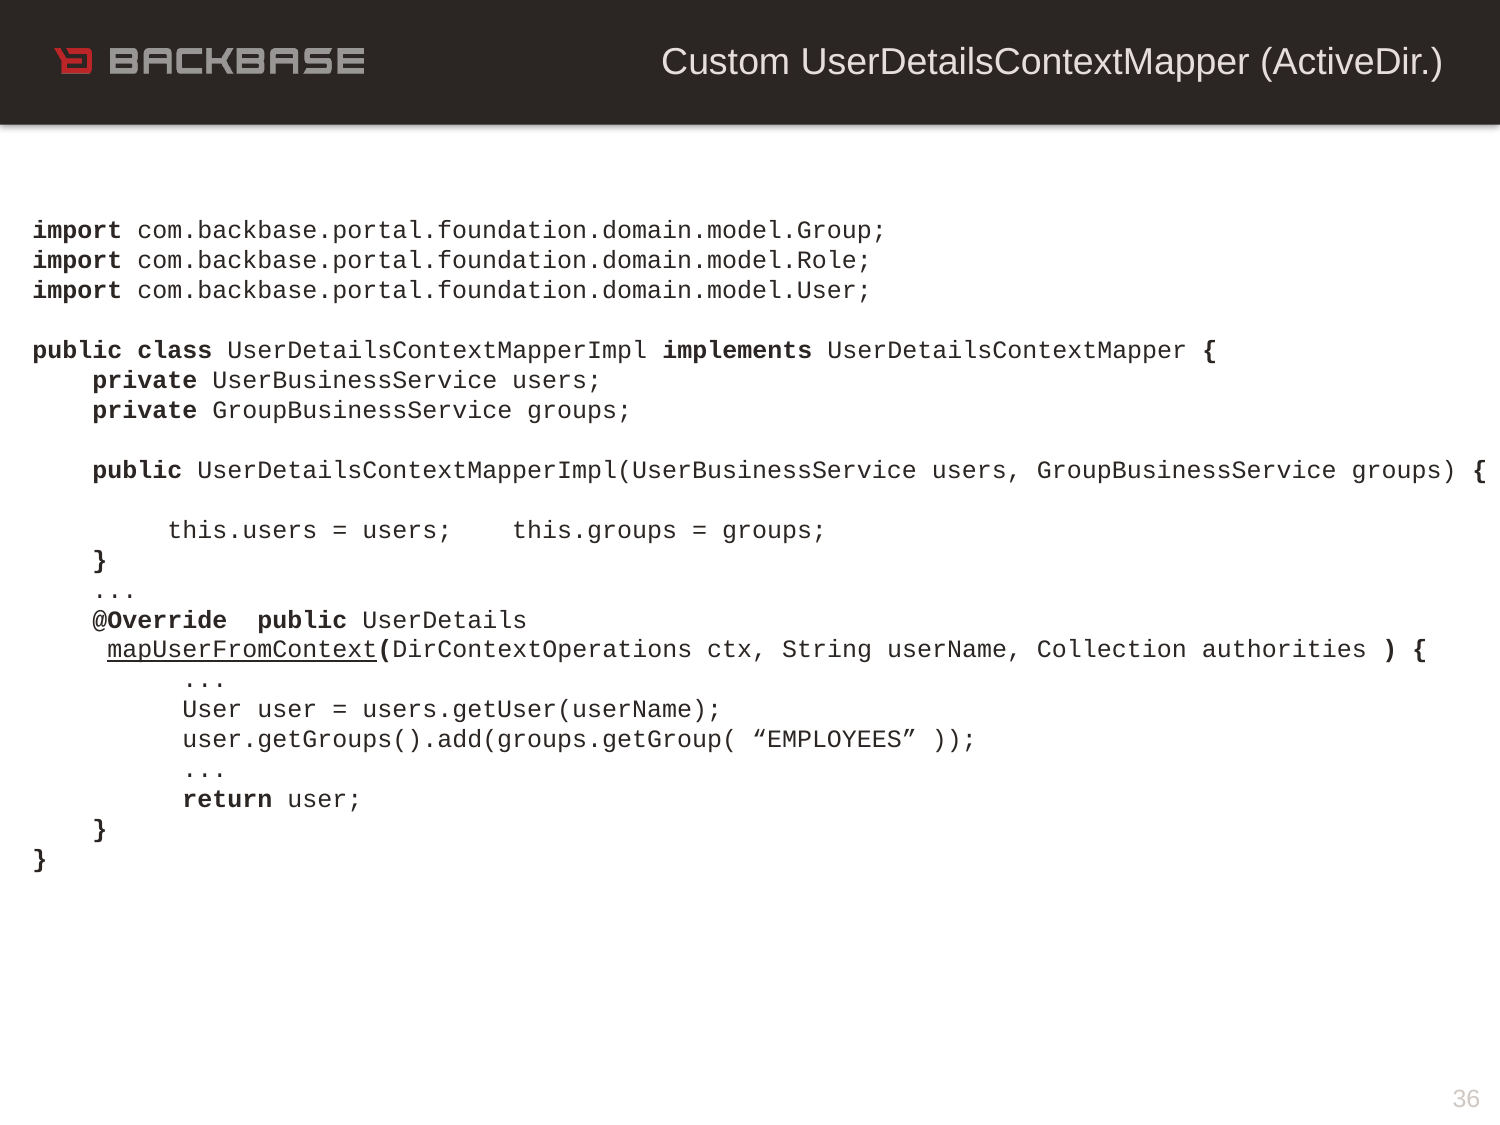

Custom UserDetailsContextMapper (ActiveDir.)
import com.backbase.portal.foundation.domain.model.Group;
import com.backbase.portal.foundation.domain.model.Role;
import com.backbase.portal.foundation.domain.model.User;

public class UserDetailsContextMapperImpl implements UserDetailsContextMapper {
    private UserBusinessService users;
    private GroupBusinessService groups;

    public UserDetailsContextMapperImpl(UserBusinessService users, GroupBusinessService groups) {
         this.users = users;    this.groups = groups;
    }
    ...
    @Override  public UserDetails
     mapUserFromContext(DirContextOperations ctx, String userName, Collection authorities ) {
          ...
          User user = users.getUser(userName);
          user.getGroups().add(groups.getGroup( “EMPLOYEES” ));
          ...
          return user;
    }
}
36